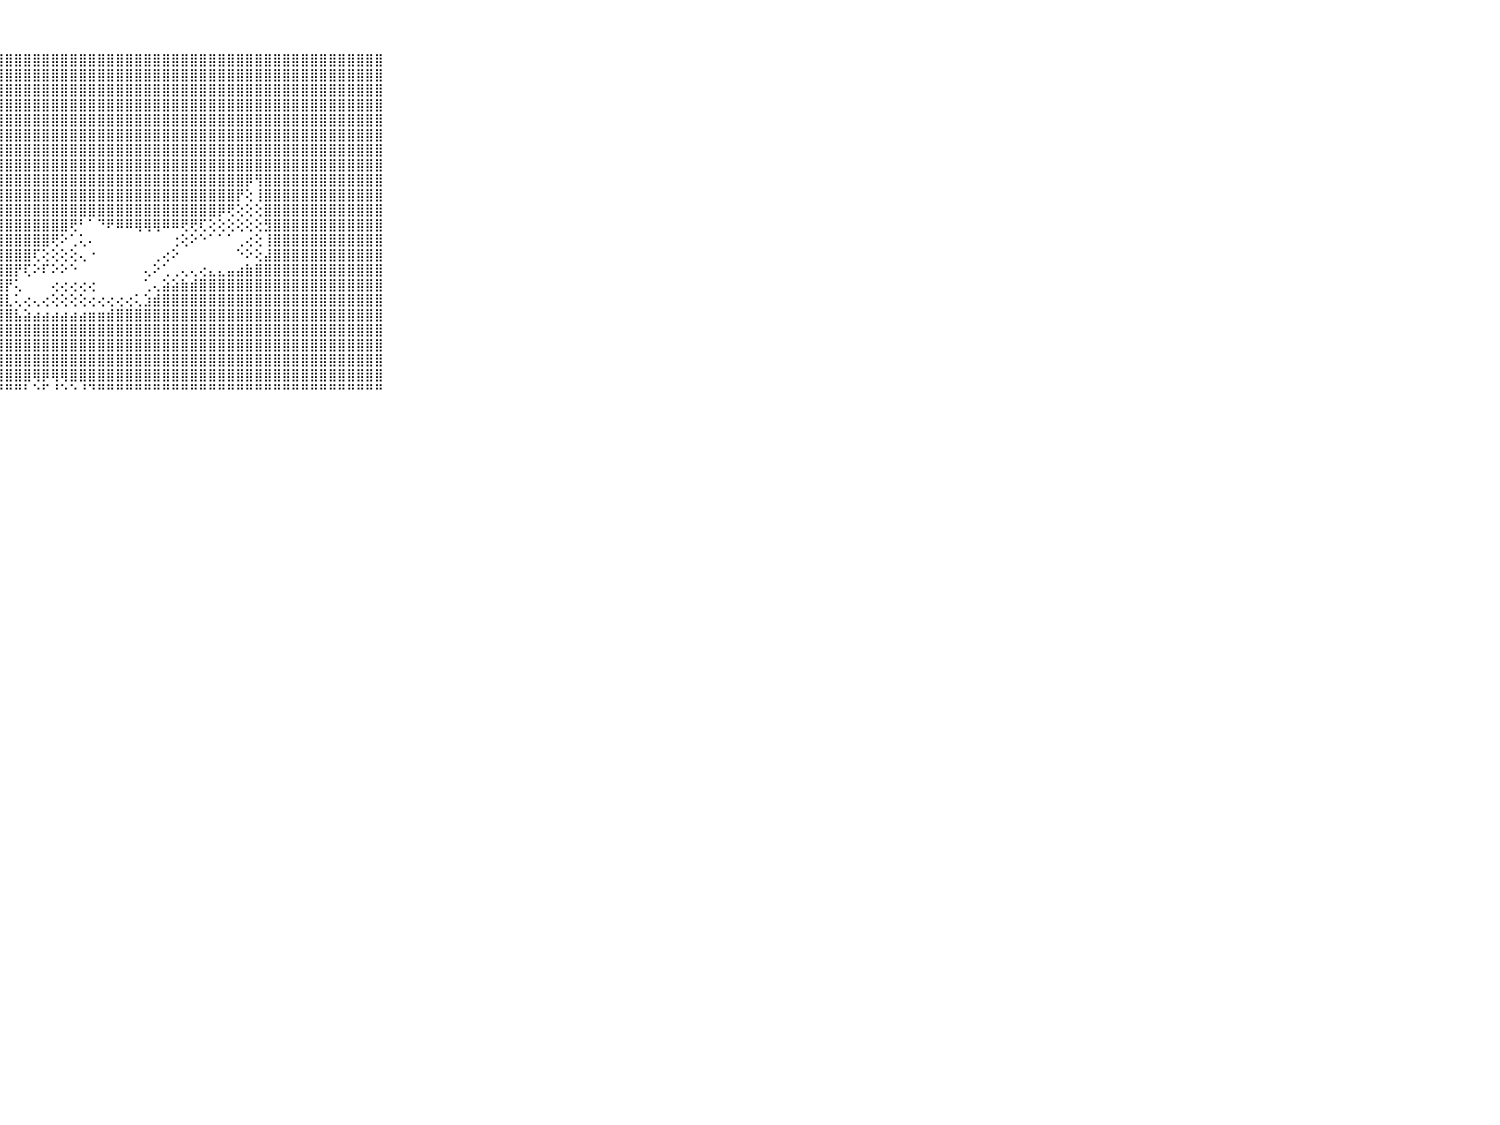

⠀⠀⠀⠀⠀⠀⠀⠀⠀⠀⠀⣿⣿⣿⣿⣿⣿⣿⣿⣿⣿⣿⣿⣿⣿⡇⢕⢸⣿⣿⣿⣿⣿⣿⣿⣿⣿⣿⣿⣿⣿⣿⣿⣿⣿⣿⣿⣿⣿⣿⣿⣿⣿⣿⣿⣿⣿⣿⣿⣿⣿⣿⣿⣿⣿⣿⣿⣿⣿⠀⠀⠀⠀⠀⠀⠀⠀⠀⠀⠀⠀
⠀⠀⠀⠀⠀⠀⠀⠀⠀⠀⠀⣿⣿⣿⣿⣿⣿⣿⣿⣿⣿⣿⣿⣿⣿⡇⢕⢸⣿⣿⣿⣿⣿⣿⣿⣿⣿⣿⣿⣿⣿⣿⣿⣿⣿⣿⣿⣿⣿⣿⣿⣿⣿⣿⣿⣿⣿⣿⣿⣿⣿⣿⣿⣿⣿⣿⣿⣿⣿⠀⠀⠀⠀⠀⠀⠀⠀⠀⠀⠀⠀
⠀⠀⠀⠀⠀⠀⠀⠀⠀⠀⠀⣿⣿⣿⣿⣿⣿⣿⣿⣿⣿⣿⣿⣿⣿⡇⢕⢸⣿⣿⣿⣿⣿⣿⣿⣿⣿⣿⣿⣿⣿⣿⣿⣿⣿⣿⣿⣿⣿⣿⣿⣿⣿⣿⣿⣿⣿⣿⣿⣿⣿⣿⣿⣿⣿⣿⣿⣿⣿⠀⠀⠀⠀⠀⠀⠀⠀⠀⠀⠀⠀
⠀⠀⠀⠀⠀⠀⠀⠀⠀⠀⠀⣿⣿⣿⣿⣿⣿⣿⣿⣿⣿⣿⣿⣿⣿⡇⢕⣿⣿⣿⣿⣿⣿⣿⣿⣿⣿⣿⣿⣿⣿⣿⣿⣿⣿⣿⣿⣿⣿⣿⣿⣿⣿⣿⣿⣿⣿⣿⣿⣿⣿⣿⣿⣿⣿⣿⣿⣿⣿⠀⠀⠀⠀⠀⠀⠀⠀⠀⠀⠀⠀
⠀⠀⠀⠀⠀⠀⠀⠀⠀⠀⠀⣿⣿⣿⣿⣿⣿⣿⣿⣿⣿⣿⣿⣿⣿⡇⢕⣿⣿⣿⣿⣿⣿⣿⣿⣿⣿⣿⣿⣿⣿⣿⣿⣿⣿⣿⣿⣿⣿⣿⣿⣿⣿⣿⣿⣿⣿⣿⣿⣿⣿⣿⣿⣿⣿⣿⣿⣿⣿⠀⠀⠀⠀⠀⠀⠀⠀⠀⠀⠀⠀
⠀⠀⠀⠀⠀⠀⠀⠀⠀⠀⠀⣿⣿⣿⣿⣿⣿⣿⣿⣿⣿⣿⣿⣿⣿⢇⢕⣿⣿⣿⣿⣿⣿⣿⣿⣿⣿⣿⣿⣿⣿⣿⣿⣿⣿⣿⣿⣿⣿⣿⣿⣿⣿⣿⣿⣿⣿⣿⣿⣿⣿⣿⣿⣿⣿⣿⣿⣿⣿⠀⠀⠀⠀⠀⠀⠀⠀⠀⠀⠀⠀
⠀⠀⠀⠀⠀⠀⠀⠀⠀⠀⠀⣿⣿⣿⣿⣿⣿⣿⣿⣿⣿⣿⣿⣿⣿⢕⢱⣿⣿⣿⣿⣿⣿⣿⣿⣿⣿⣿⣿⣿⣿⣿⣿⣿⣿⣿⣿⣿⣿⣿⣿⣿⣿⣿⣿⣿⣿⣿⣿⣿⣿⣿⣿⣿⣿⣿⣿⣿⣿⠀⠀⠀⠀⠀⠀⠀⠀⠀⠀⠀⠀
⠀⠀⠀⠀⠀⠀⠀⠀⠀⠀⠀⣿⣿⣿⣿⣿⣿⣿⣿⣿⣿⣿⣿⣿⣿⢕⢸⣿⣿⣿⣿⣿⣿⣿⣿⣿⣿⣿⣿⣿⣿⣿⣿⣿⣿⣿⣿⣿⣿⣿⣿⣿⣿⣿⣿⣿⣿⣿⣿⣿⣿⣿⣿⣿⣿⣿⣿⣿⣿⠀⠀⠀⠀⠀⠀⠀⠀⠀⠀⠀⠀
⠀⠀⠀⠀⠀⠀⠀⠀⠀⠀⠀⣿⣿⣿⣿⣿⣿⣿⣿⣿⣿⣿⣿⣿⣿⢕⢸⣿⣿⣿⣿⣿⣿⣿⣿⣿⣿⣿⣿⣿⣿⣿⣿⣿⣿⣿⣿⣿⣿⣿⣿⣿⣿⣿⡿⢻⣿⣿⣿⣿⣿⣿⣿⣿⣿⣿⣿⣿⣿⠀⠀⠀⠀⠀⠀⠀⠀⠀⠀⠀⠀
⠀⠀⠀⠀⠀⠀⠀⠀⠀⠀⠀⣿⣿⣿⣿⣿⣿⣿⣿⣿⣿⣿⣿⣿⣿⢕⢸⣿⣿⣿⣿⣿⣿⣿⣿⣿⣿⣿⣿⣿⣿⣿⣿⣿⣿⣿⣿⣿⣿⣿⣿⣿⣿⡟⢕⢸⣿⣿⣿⣿⣿⣿⣿⣿⣿⣿⣿⣿⣿⠀⠀⠀⠀⠀⠀⠀⠀⠀⠀⠀⠀
⠀⠀⠀⠀⠀⠀⠀⠀⠀⠀⠀⣿⣿⣿⣿⣿⣿⣿⣿⣿⣿⣿⣿⣿⣿⢕⢸⣿⣿⣿⣿⣿⣿⣿⣿⣿⣿⣿⣿⣿⣿⣿⣿⣿⣿⣿⣿⣿⣿⣿⣿⡿⢟⢕⢕⢕⣿⣿⣿⣿⣿⣿⣿⣿⣿⣿⣿⣿⣿⠀⠀⠀⠀⠀⠀⠀⠀⠀⠀⠀⠀
⠀⠀⠀⠀⠀⠀⠀⠀⠀⠀⠀⣿⣿⣿⣿⣿⣿⣿⣿⣿⣿⣿⣿⣿⣿⢕⢸⣿⣿⣿⣿⣿⣿⣿⣿⢟⠃⠁⠙⠟⠿⠿⢿⢿⢿⠿⠿⢟⢟⢏⢕⢕⢕⢕⢕⢕⣻⣿⣿⣿⣿⣿⣿⣿⣿⣿⣿⣿⣿⠀⠀⠀⠀⠀⠀⠀⠀⠀⠀⠀⠀
⠀⠀⠀⠀⠀⠀⠀⠀⠀⠀⠀⣿⣿⣿⣿⣿⣿⣿⣿⣿⣿⣿⣿⣿⡟⢕⣾⣿⣿⣿⣿⣿⣿⢟⠕⢁⢅⠄⠀⠀⠀⠀⠀⠀⠀⠀⢐⢕⠕⠑⠁⠁⠁⢀⢔⢕⢸⣿⣿⣿⣿⣿⣿⣿⣿⣿⣿⣿⣿⠀⠀⠀⠀⠀⠀⠀⠀⠀⠀⠀⠀
⠀⠀⠀⠀⠀⠀⠀⠀⠀⠀⠀⣿⣿⣿⣿⣿⣿⣿⣿⣿⣿⣿⣿⣿⡇⢕⣿⣿⣿⣿⣿⢏⢕⢕⢕⢕⢄⠐⠀⠀⠀⠀⠀⠀⢀⢔⠕⠀⠀⠀⠀⠀⠀⠑⠕⢕⣼⣿⣿⣿⣿⣿⣿⣿⣿⣿⣿⣿⣿⠀⠀⠀⠀⠀⠀⠀⠀⠀⠀⠀⠀
⠀⠀⠀⠀⠀⠀⠀⠀⠀⠀⠀⣿⣿⣿⣿⣿⣿⣿⣿⣿⣿⣿⣿⣿⡇⢕⣿⣿⣿⡟⢏⠕⠏⠕⠕⠑⠀⠀⠀⠀⠀⠀⠀⢄⠕⢁⢀⢄⢄⢔⣄⣄⣤⣴⣷⣿⣿⣿⣿⣿⣿⣿⣿⣿⣿⣿⣿⣿⣿⠀⠀⠀⠀⠀⠀⠀⠀⠀⠀⠀⠀
⠀⠀⠀⠀⠀⠀⠀⠀⠀⠀⠀⣿⣿⣿⣿⣿⣿⣿⣿⣿⣿⣿⣿⣿⡇⢱⣿⣿⡟⢅⠀⠀⠀⢔⢔⢔⢔⢔⠀⠀⠀⠀⠀⢁⢄⣵⣵⣷⣾⣿⣿⣿⣿⣿⣿⣿⣿⣿⣿⣿⣿⣿⣿⣿⣿⣿⣿⣿⣿⠀⠀⠀⠀⠀⠀⠀⠀⠀⠀⠀⠀
⠀⠀⠀⠀⠀⠀⠀⠀⠀⠀⠀⣿⣿⣿⣿⣿⣿⣿⣿⣿⣿⣿⣿⣿⡇⢸⣿⣿⣇⢅⢔⢄⢔⢕⢕⢕⢕⢔⢔⢔⢔⢔⢅⣱⣾⣿⣿⣿⣿⣿⣿⣿⣿⣿⣿⣿⣿⣿⣿⣿⣿⣿⣿⣿⣿⣿⣿⣿⣿⠀⠀⠀⠀⠀⠀⠀⠀⠀⠀⠀⠀
⠀⠀⠀⠀⠀⠀⠀⠀⠀⠀⠀⣿⣿⣿⣿⣿⣿⣿⣿⣿⣿⣿⣿⣿⣿⣼⣿⣿⣿⣧⣵⣴⣴⣴⣴⣴⣴⣶⣶⣾⣿⣿⣿⣿⣿⣿⣿⣿⣿⣿⣿⣿⣿⣿⣿⣿⣿⣿⣿⣿⣿⣿⣿⣿⣿⣿⣿⣿⣿⠀⠀⠀⠀⠀⠀⠀⠀⠀⠀⠀⠀
⠀⠀⠀⠀⠀⠀⠀⠀⠀⠀⠀⣿⣿⣿⣿⣿⣿⣿⣿⣿⣿⣿⣿⣿⣿⣿⣿⣿⣿⣿⣿⣿⣿⣿⣿⣿⣿⣿⣿⣿⣿⣿⣿⣿⣿⣿⣿⣿⣿⣿⣿⣿⣿⣿⣿⣿⣿⣿⣿⣿⣿⣿⣿⣿⣿⣿⣿⣿⣿⠀⠀⠀⠀⠀⠀⠀⠀⠀⠀⠀⠀
⠀⠀⠀⠀⠀⠀⠀⠀⠀⠀⠀⣿⣿⣿⣿⣿⣿⣿⣿⣿⣿⣿⣿⣿⣿⣿⣿⣿⣿⣿⣿⣿⣿⣿⣿⣿⣿⣿⣿⣿⣿⣿⣿⣿⣿⣿⣿⣿⣿⣿⣿⣿⣿⣿⣿⣿⣿⣿⣿⣿⣿⣿⣿⣿⣿⣿⣿⣿⣿⠀⠀⠀⠀⠀⠀⠀⠀⠀⠀⠀⠀
⠀⠀⠀⠀⠀⠀⠀⠀⠀⠀⠀⣿⣿⣿⣿⣿⣿⣿⣿⣿⣿⣿⣿⣿⣿⣿⣿⣿⣿⣿⣿⣿⣿⣿⣿⣿⣿⣿⣿⣿⣿⣿⣿⣿⣿⣿⣿⣿⣿⣿⣿⣿⣿⣿⣿⣿⣿⣿⣿⣿⣿⣿⣿⣿⣿⣿⣿⣿⣿⠀⠀⠀⠀⠀⠀⠀⠀⠀⠀⠀⠀
⠀⠀⠀⠀⠀⠀⠀⠀⠀⠀⠀⣿⣿⣿⣿⣿⣿⣿⣿⣿⣿⣿⣿⡟⢟⢟⢹⣿⣿⣿⣿⢿⡿⢿⢿⣿⣿⣿⣿⣿⣿⣿⣿⣿⣿⣿⣿⣿⣿⣿⣿⣿⣿⣿⣿⣿⣿⣿⣿⣿⣿⣿⣿⣿⣿⣿⣿⣿⣿⠀⠀⠀⠀⠀⠀⠀⠀⠀⠀⠀⠀
⠀⠀⠀⠀⠀⠀⠀⠀⠀⠀⠀⠙⠙⠙⠙⠙⠛⠛⠛⠛⠛⠛⠛⠃⠑⠑⠘⠛⠛⠛⠃⠑⠋⠘⠑⠑⠘⠙⠛⠛⠛⠛⠛⠛⠛⠛⠛⠛⠛⠛⠛⠛⠛⠛⠛⠛⠛⠛⠛⠛⠛⠛⠛⠛⠛⠛⠛⠛⠛⠀⠀⠀⠀⠀⠀⠀⠀⠀⠀⠀⠀